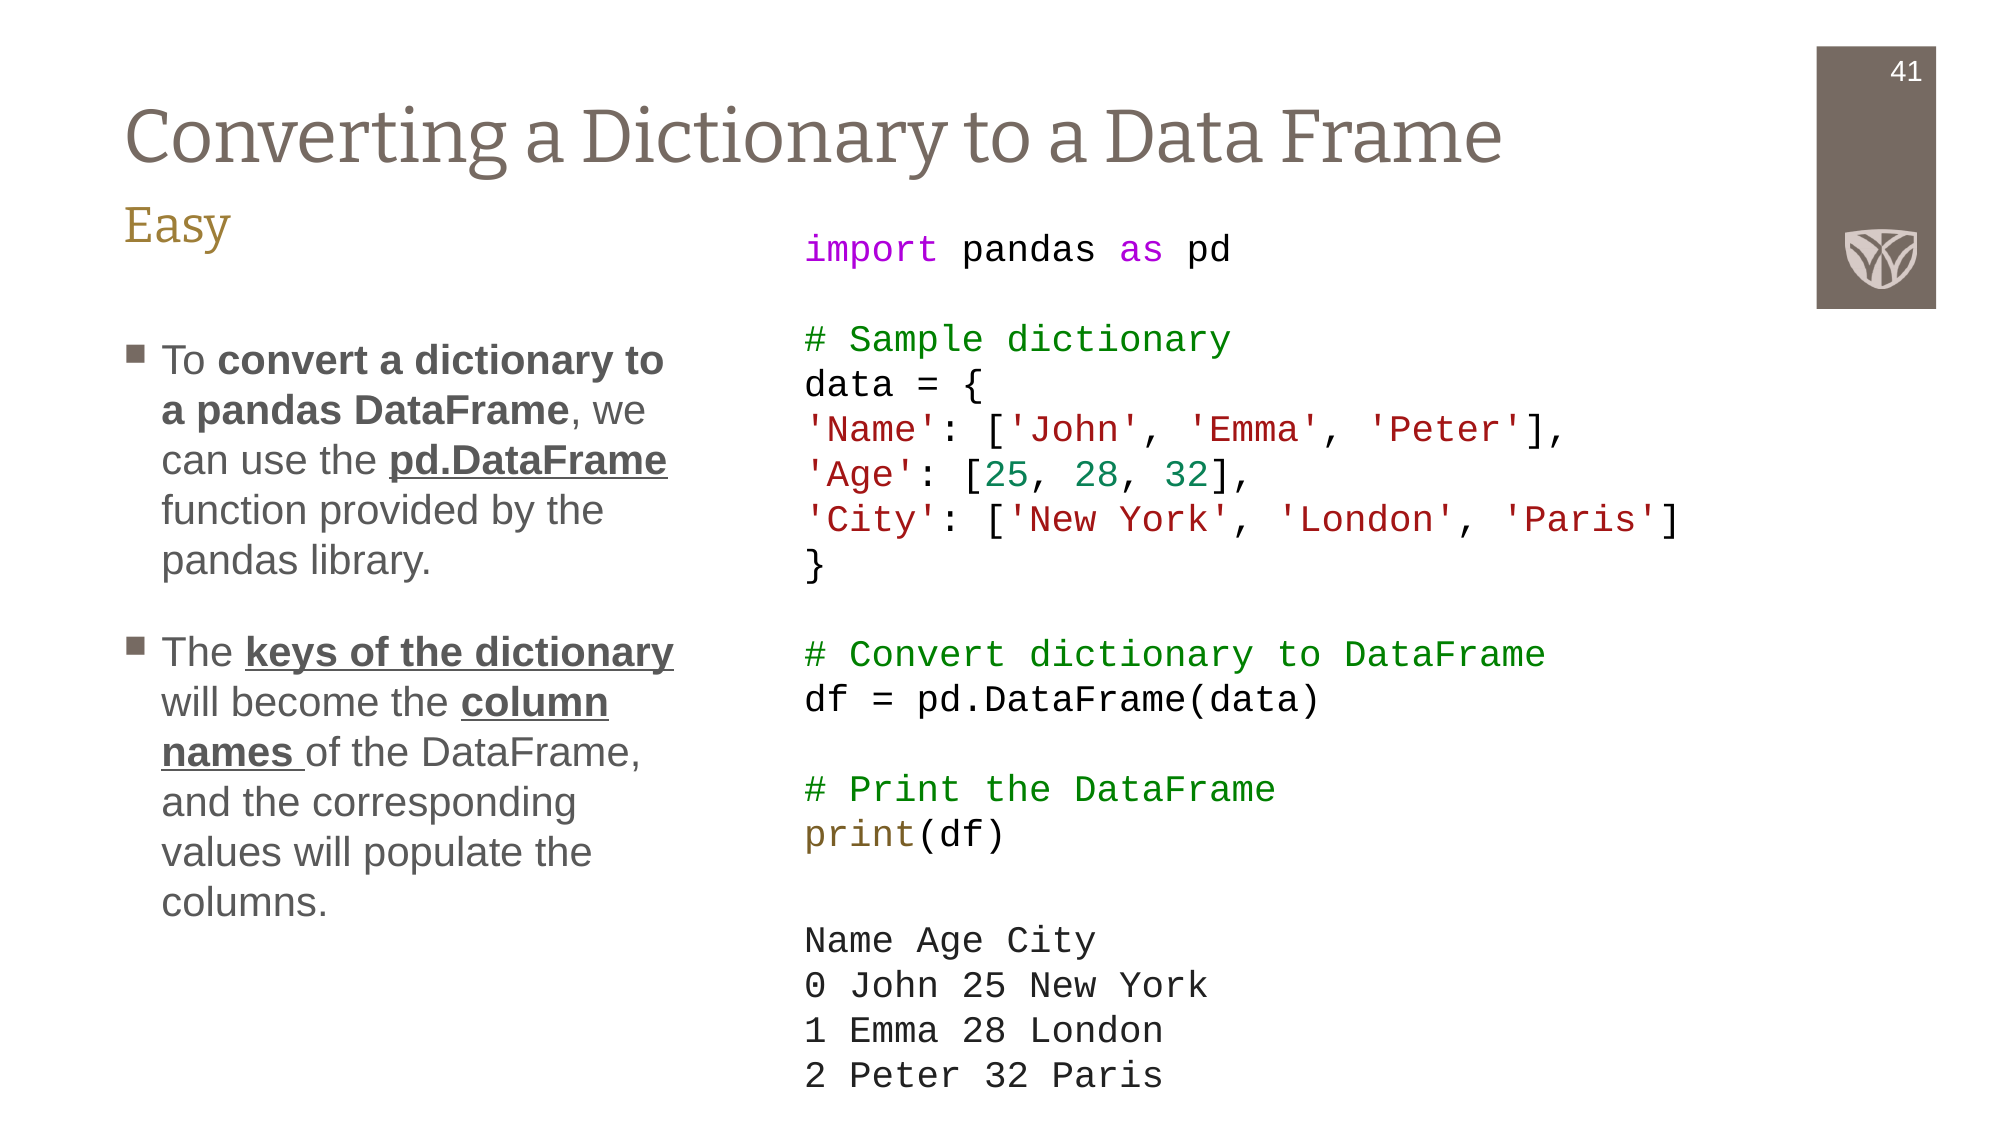

# Converting a Dictionary to a Data Frame
41
Easy
import pandas as pd
# Sample dictionary
data = {
'Name': ['John', 'Emma', 'Peter'],
'Age': [25, 28, 32],
'City': ['New York', 'London', 'Paris']
}
# Convert dictionary to DataFrame
df = pd.DataFrame(data)
# Print the DataFrame
print(df)

To convert a dictionary to a pandas DataFrame, we can use the pd.DataFrame function provided by the pandas library.
The keys of the dictionary will become the column names of the DataFrame, and the corresponding values will populate the columns.
Name Age City
0 John 25 New York
1 Emma 28 London
2 Peter 32 Paris